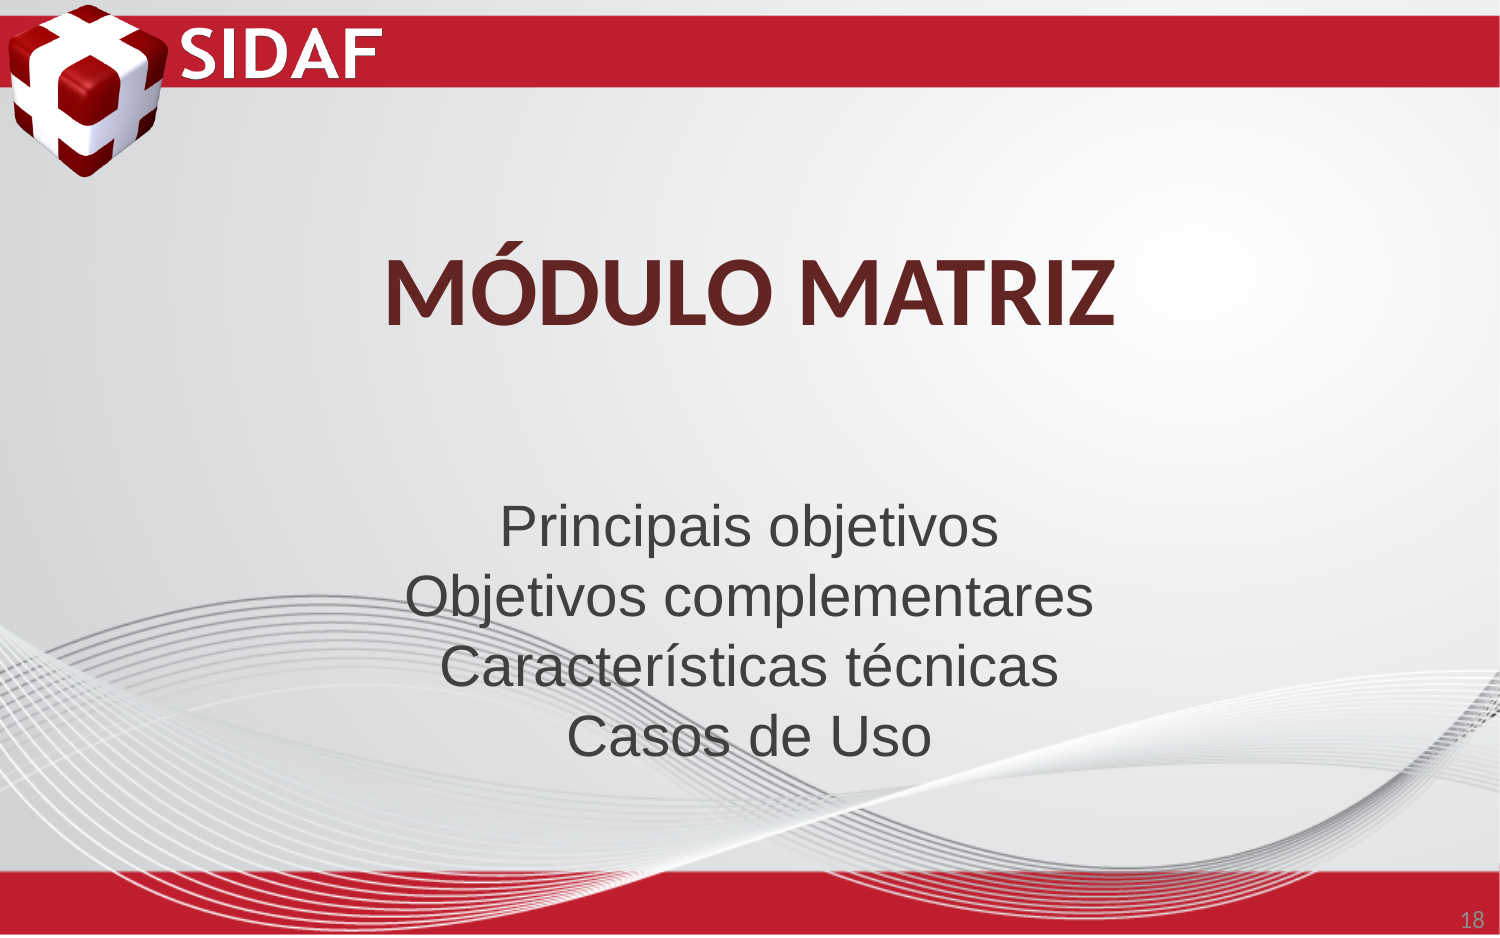

# Módulo Matriz
Principais objetivos
Objetivos complementares
Características técnicas
Casos de Uso
18